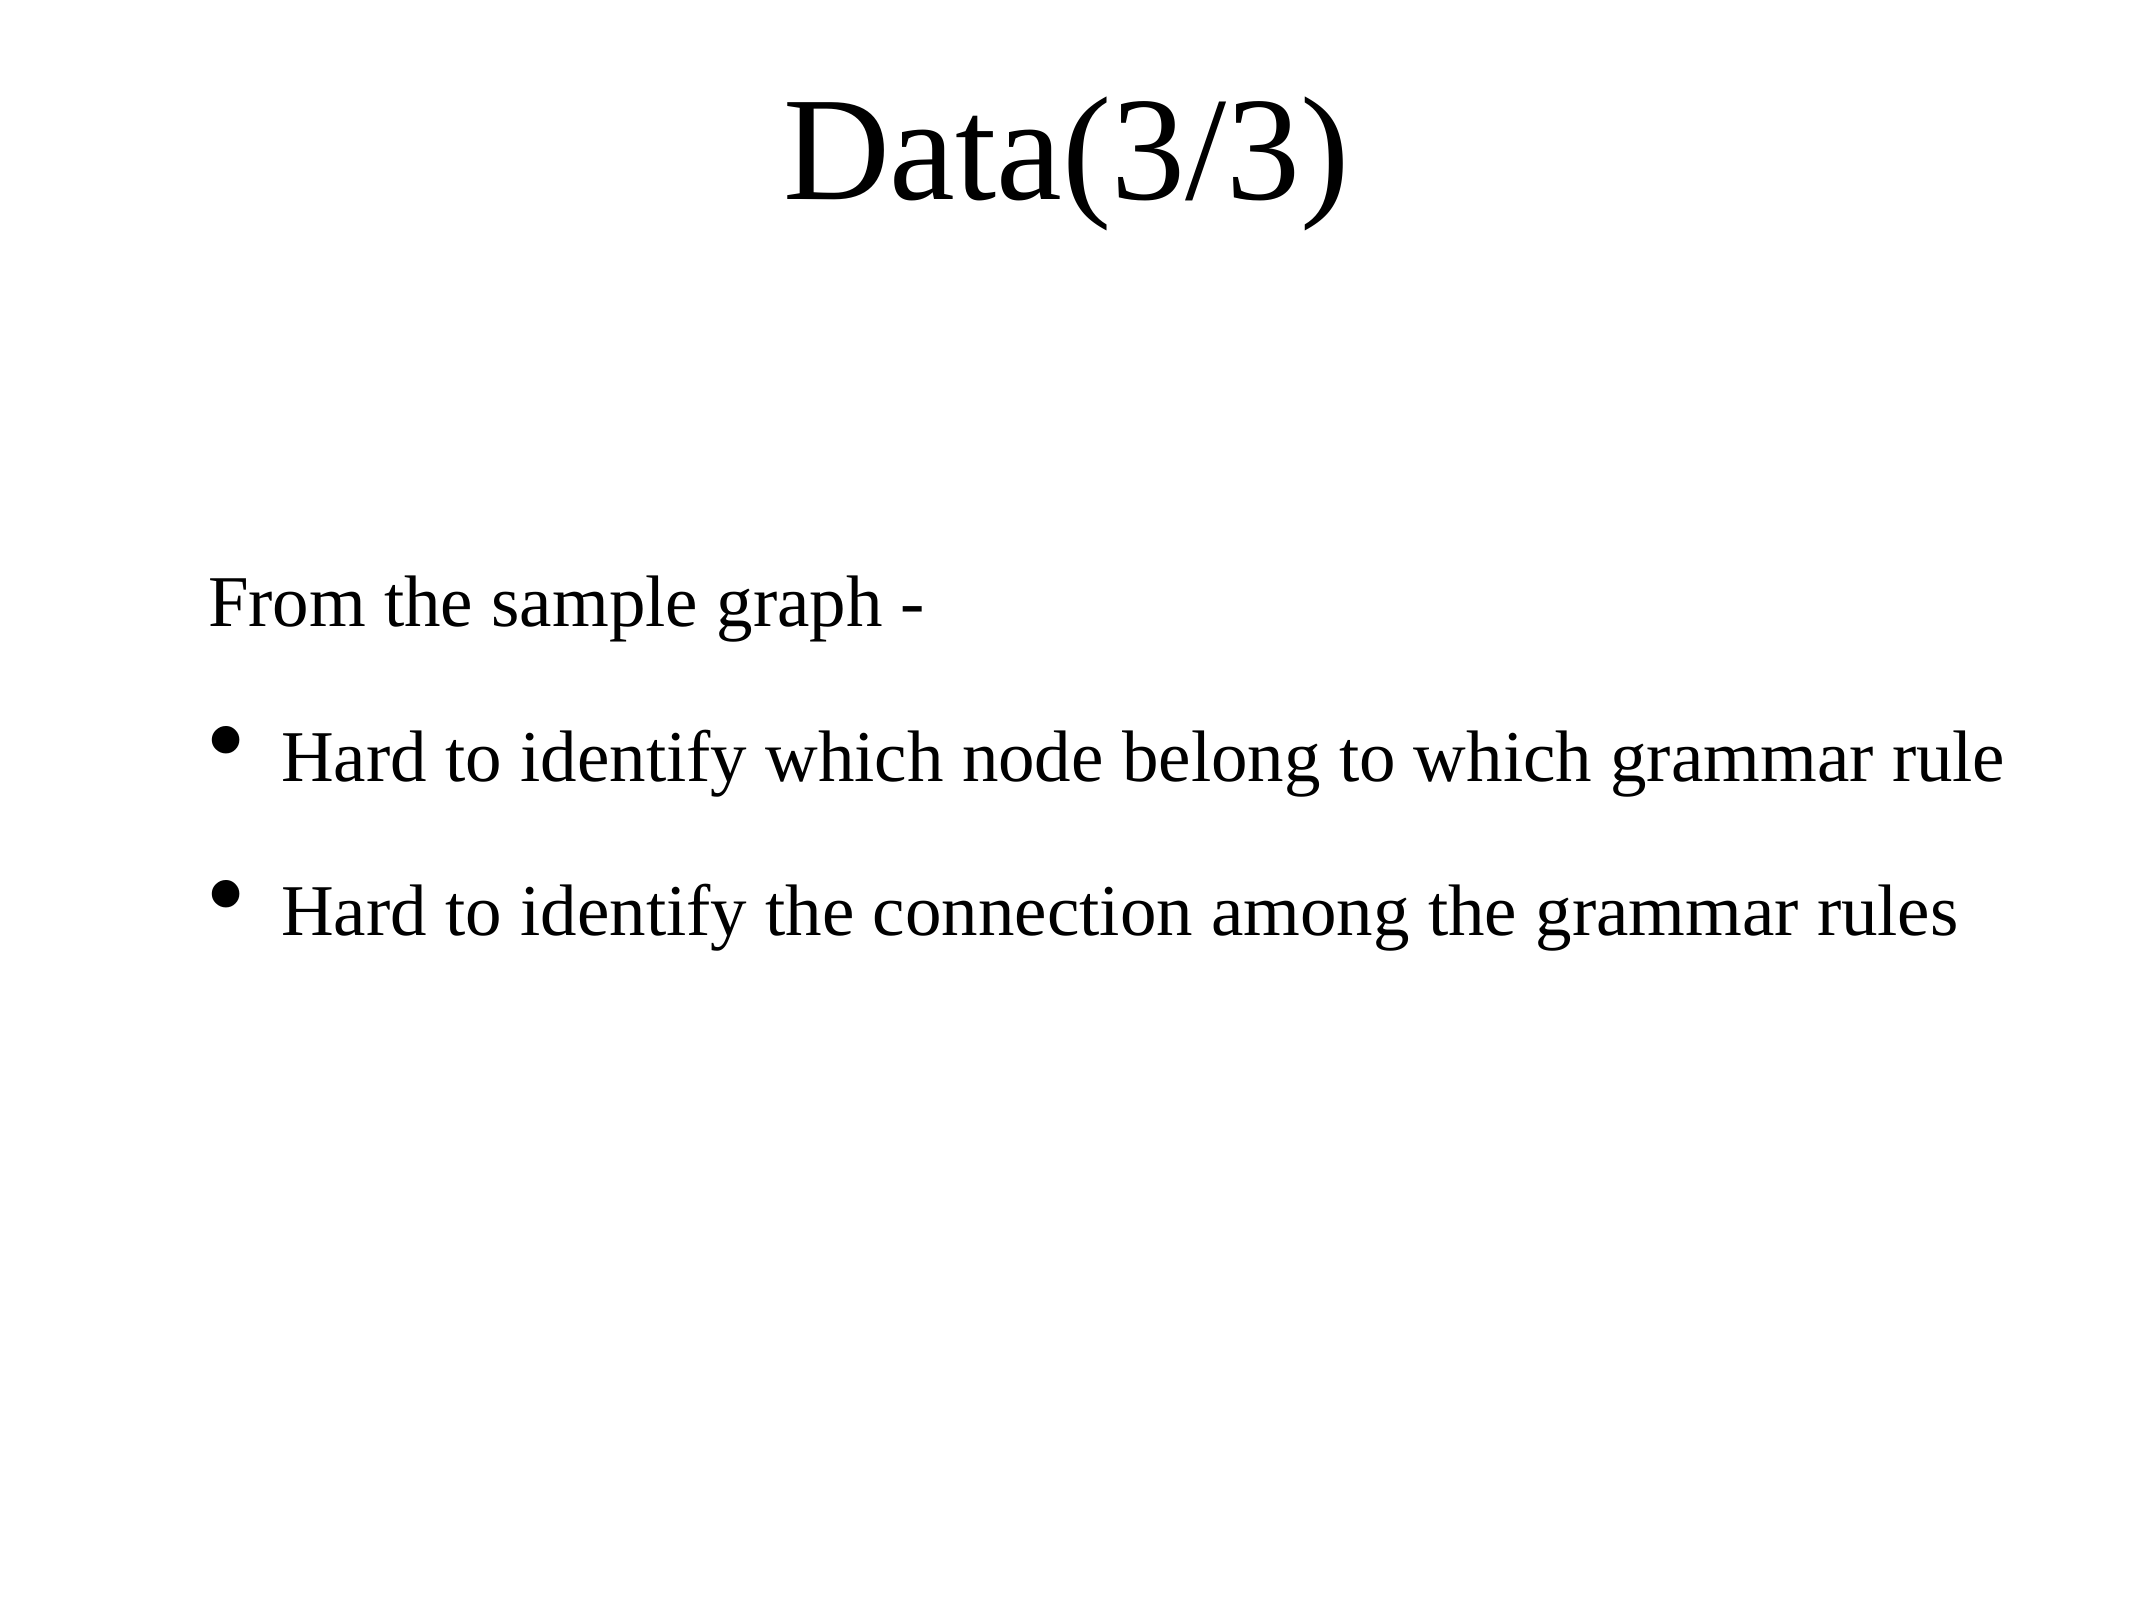

# Data(3/3)
From the sample graph -
Hard to identify which node belong to which grammar rule
Hard to identify the connection among the grammar rules

9